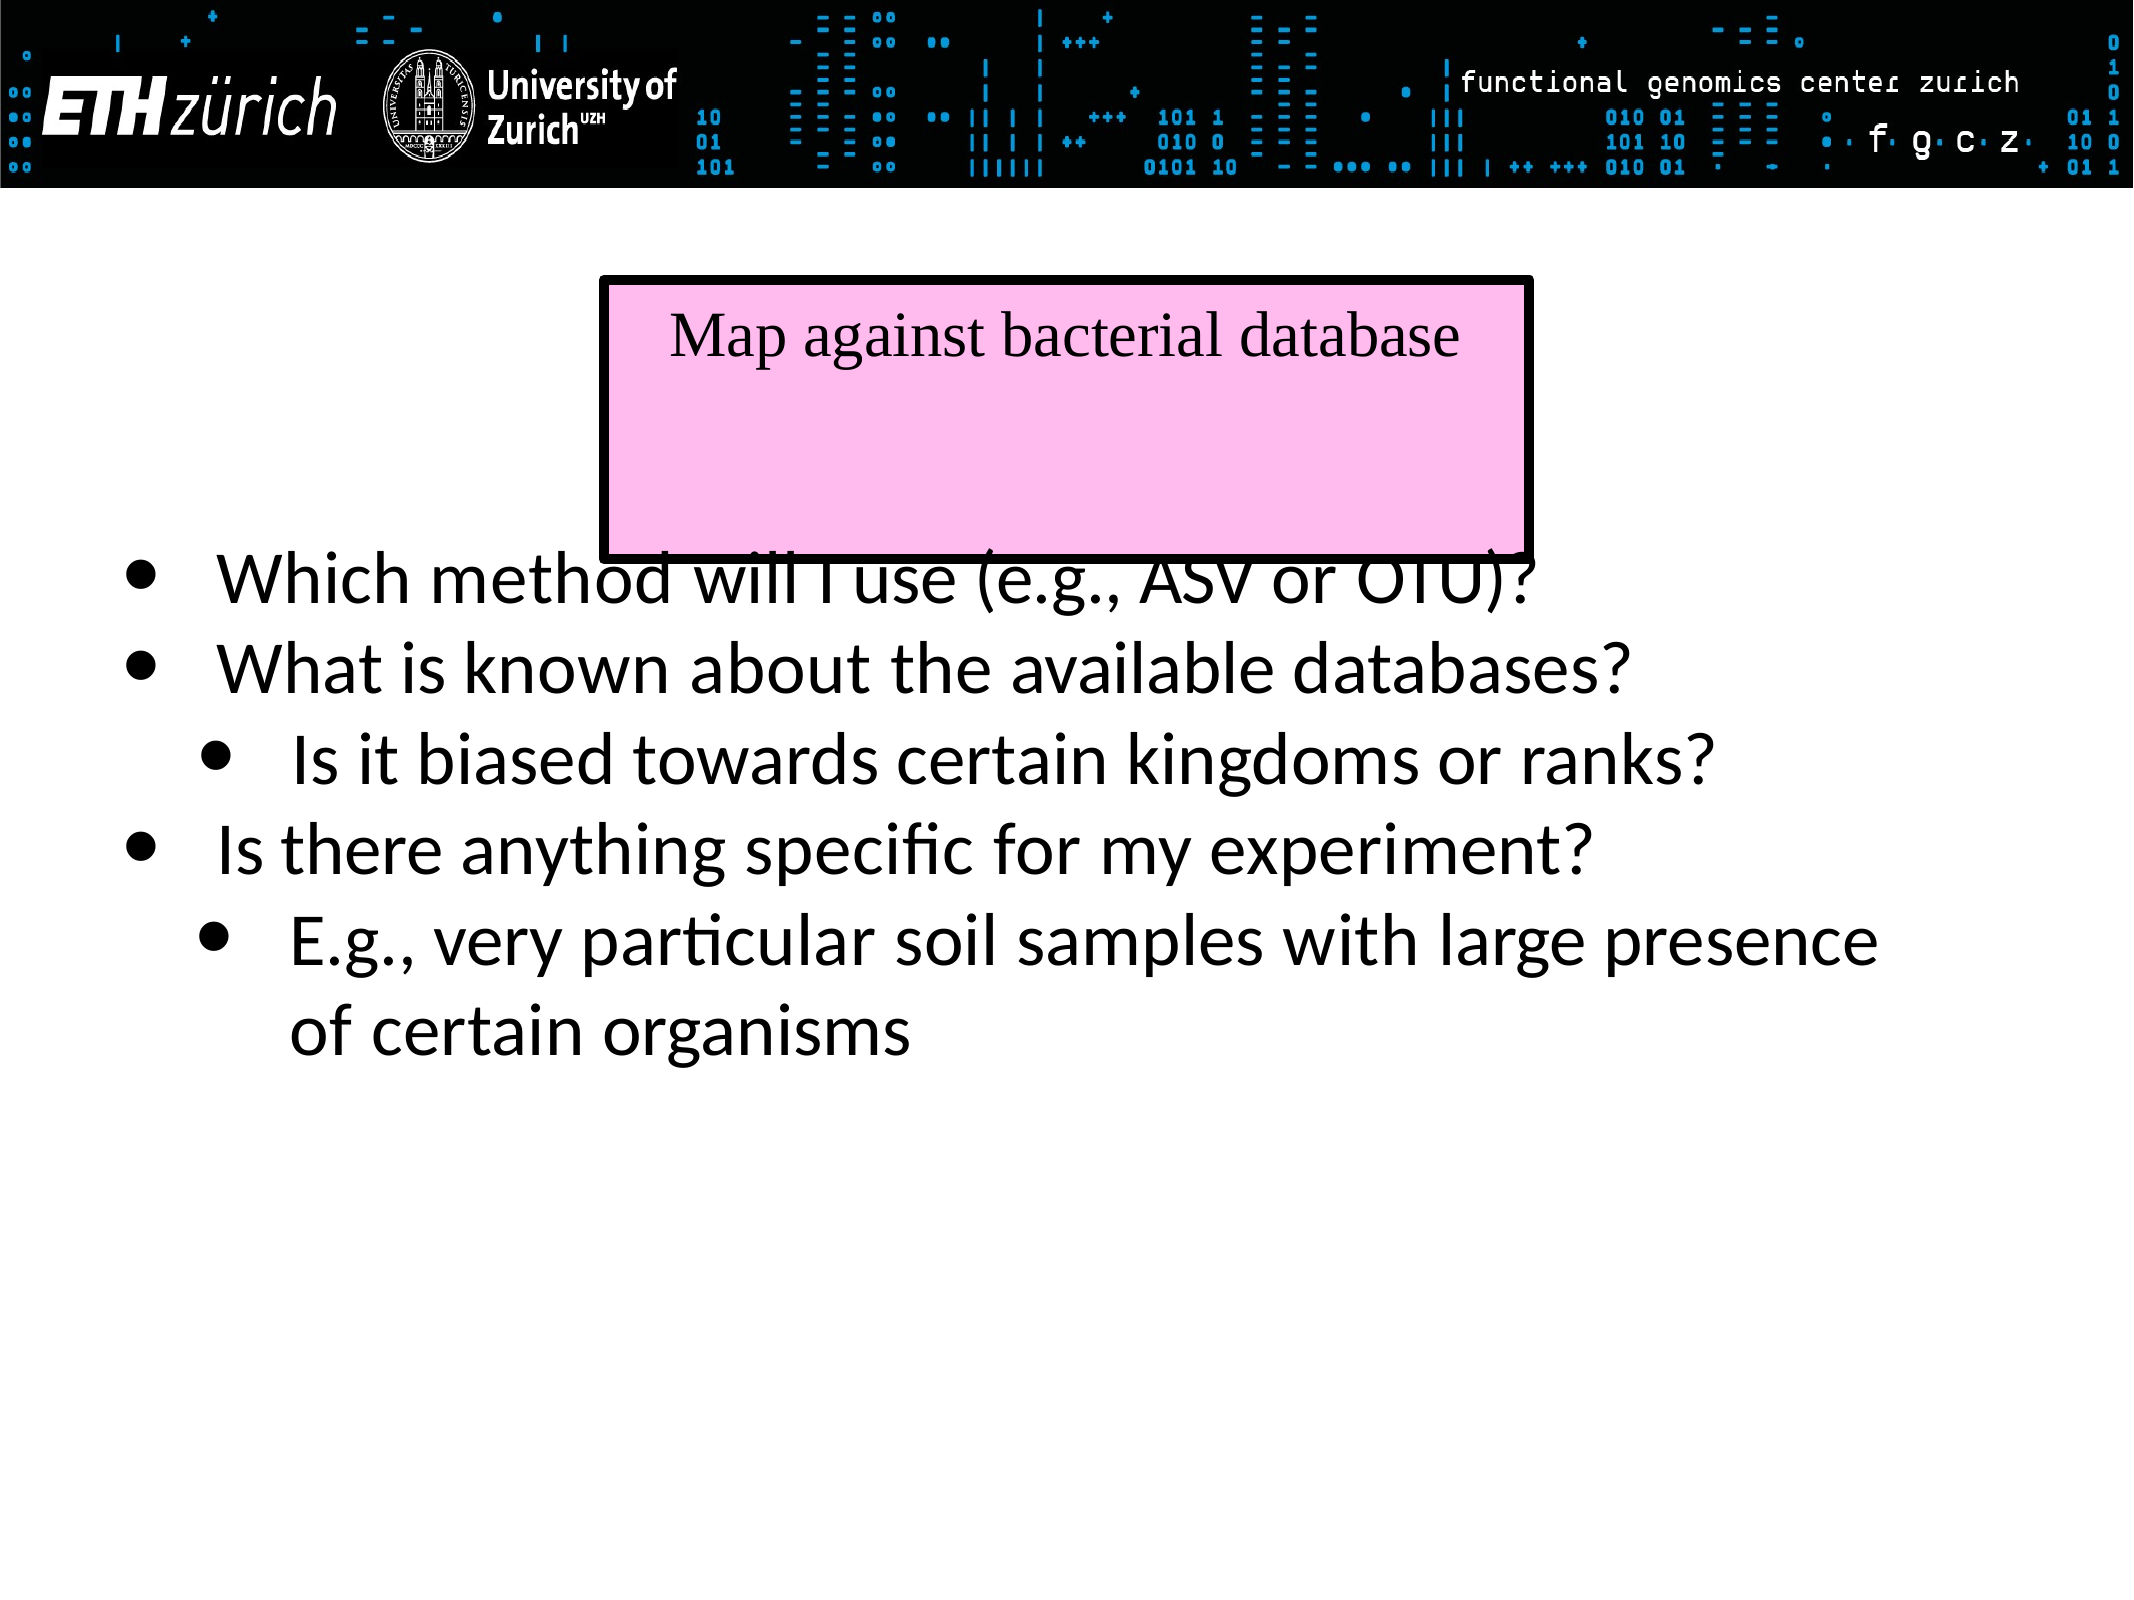

# Map against bacterial database
Which method will I use (e.g., ASV or OTU)?
What is known about the available databases?
Is it biased towards certain kingdoms or ranks?
Is there anything specific for my experiment?
E.g., very particular soil samples with large presence of certain organisms